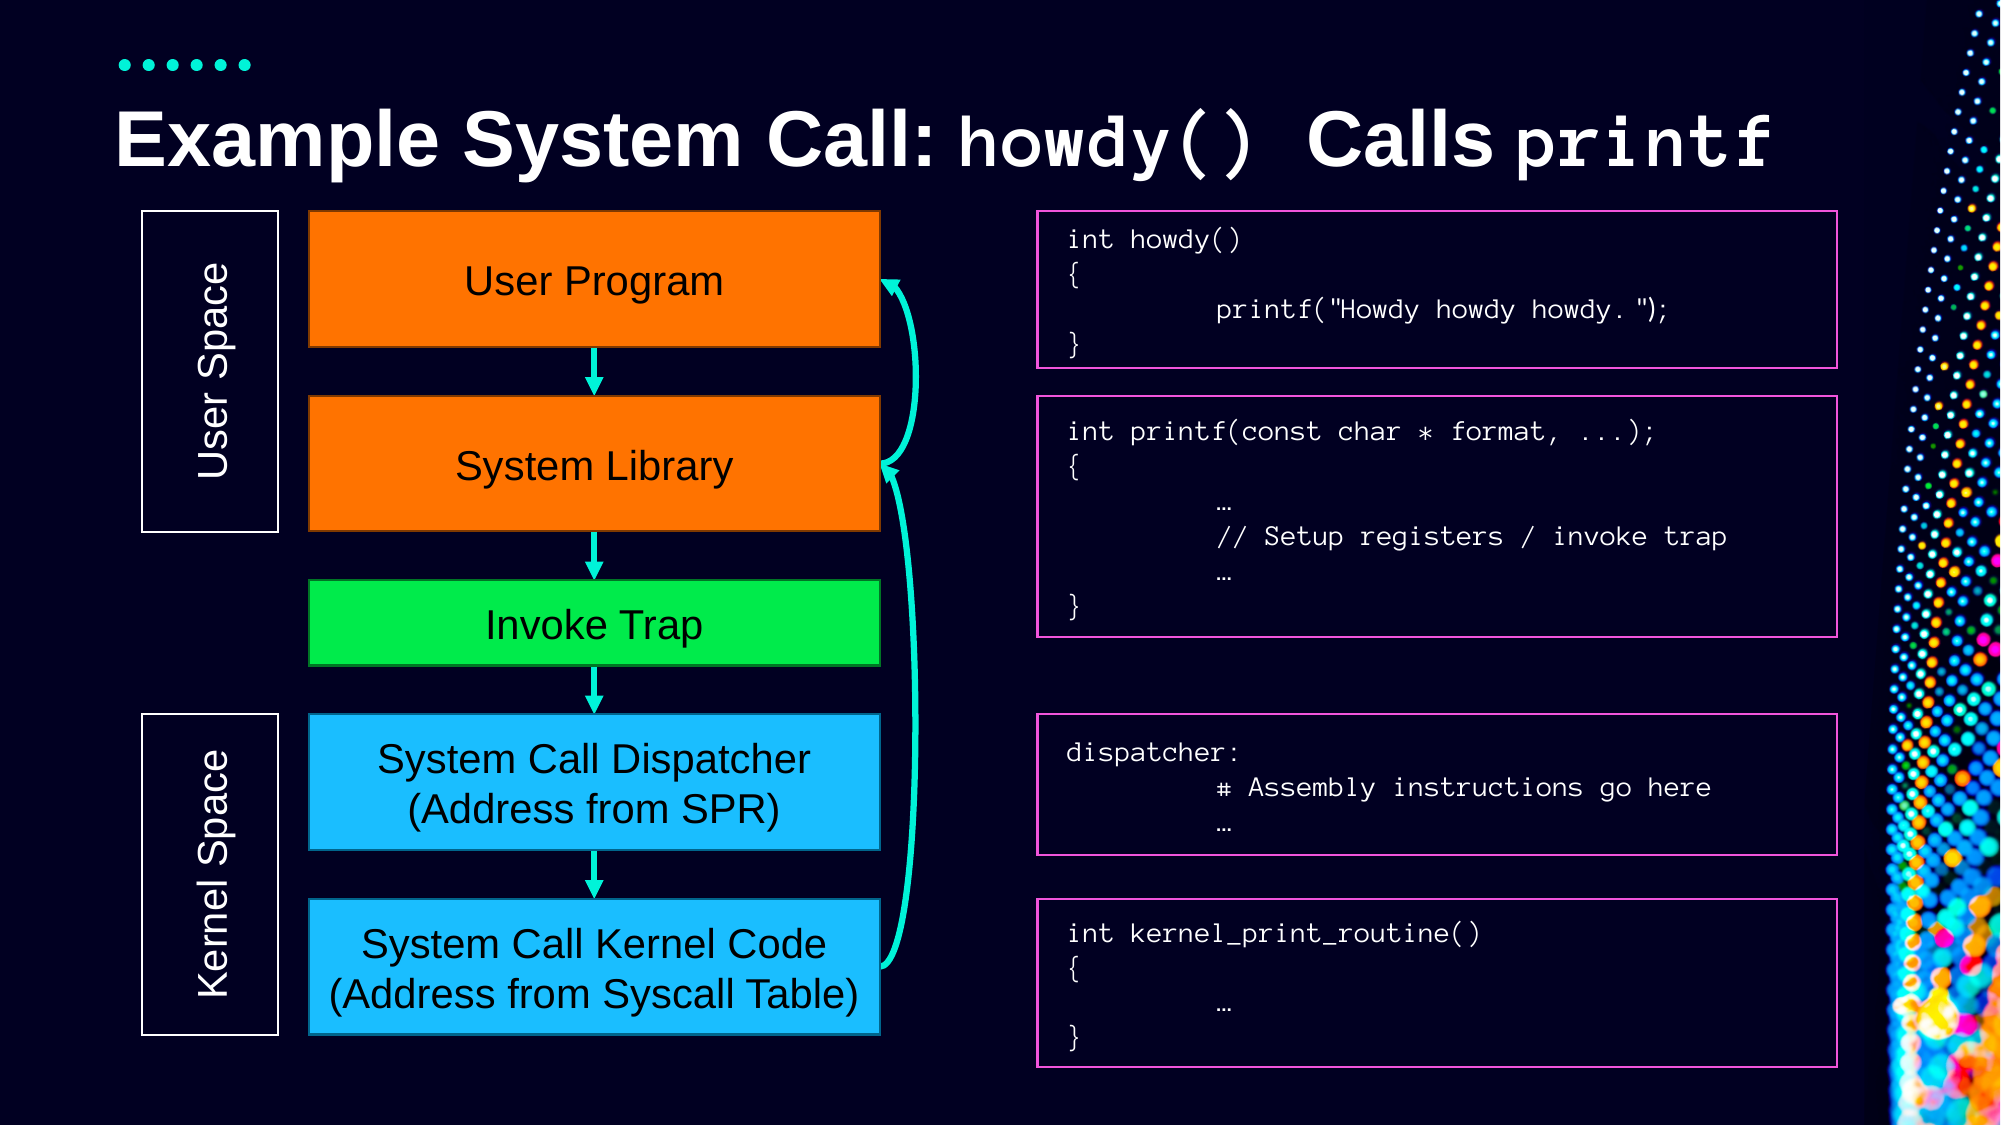

# Example System Call: howdy() Calls printf
User Program
int howdy()
{
	printf("Howdy howdy howdy. ");
}
User Space
System Library
int printf(const char * format, ...);
{
	…
	// Setup registers / invoke trap
	…
}
Invoke Trap
System Call Dispatcher (Address from SPR)
dispatcher:
	# Assembly instructions go here
	…
Kernel Space
System Call Kernel Code (Address from Syscall Table)
int kernel_print_routine()
{
	…
}